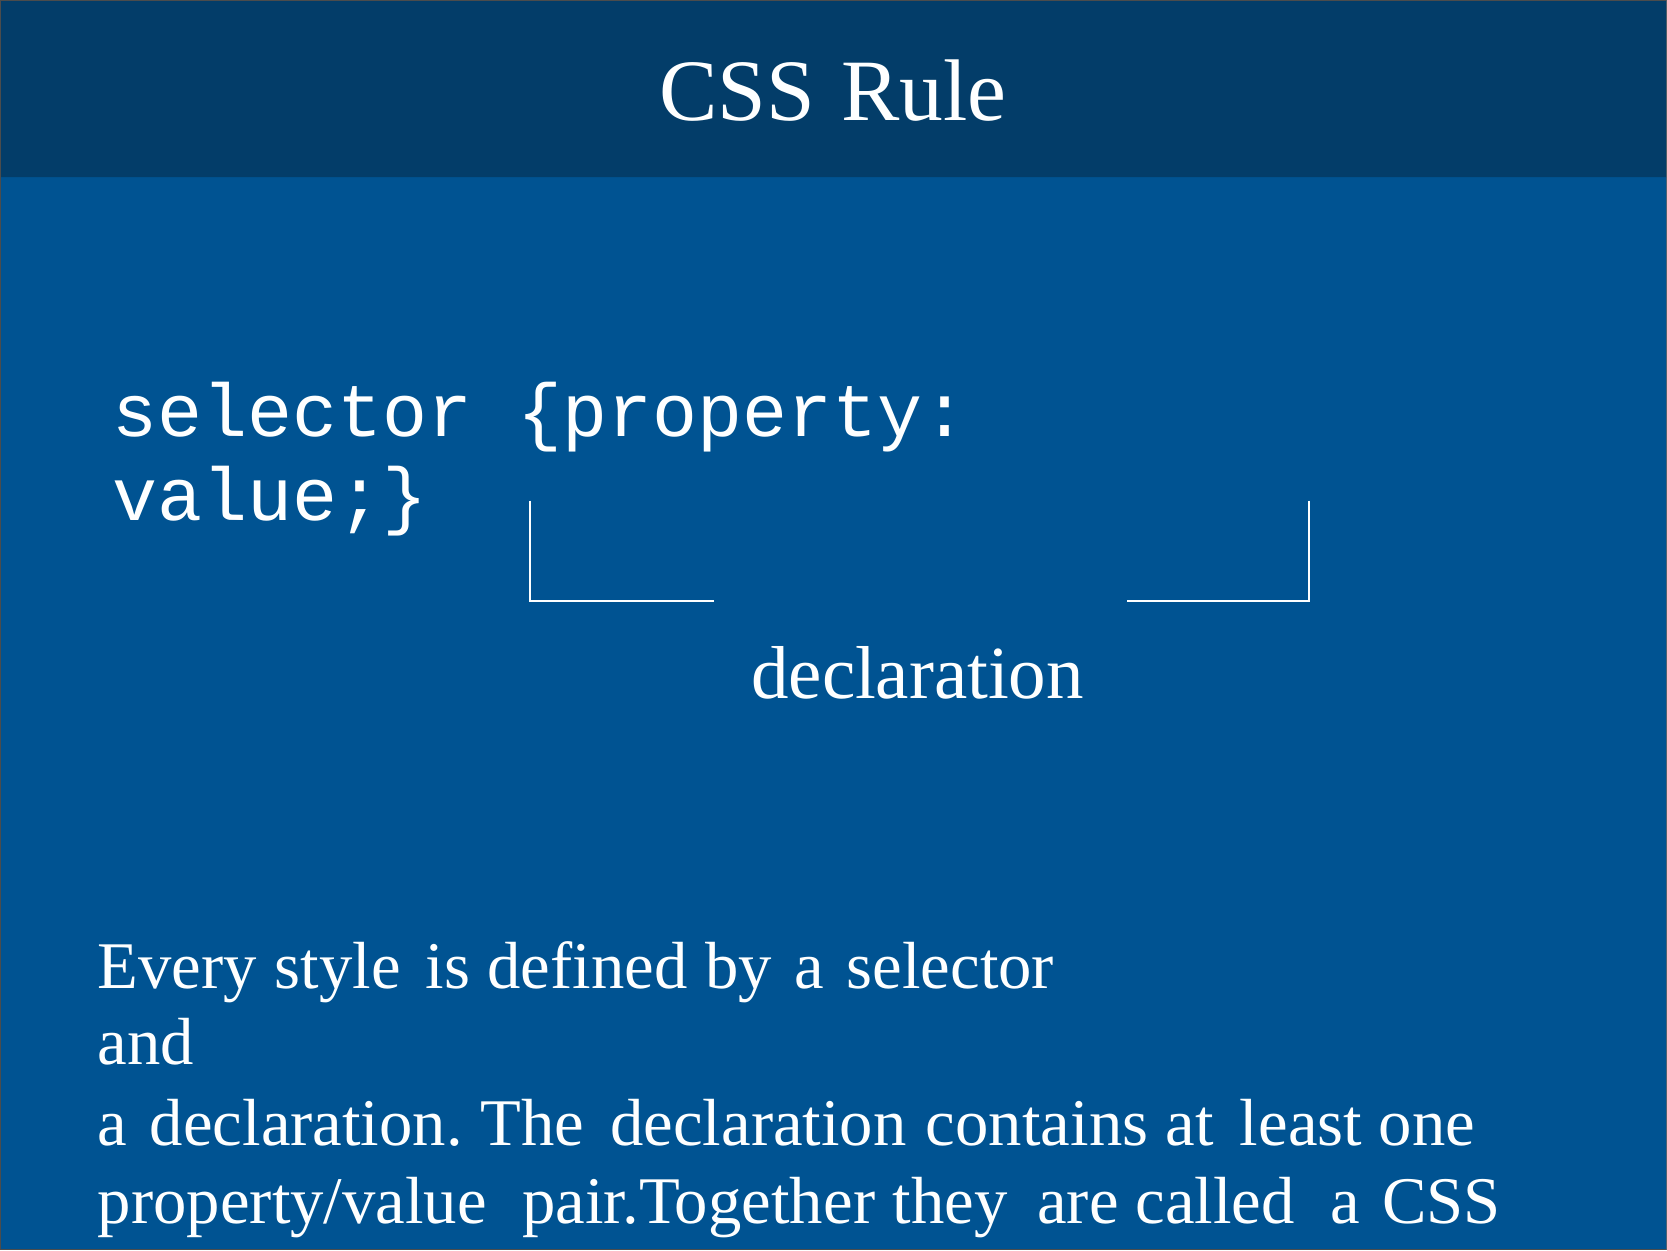

CSS Rule
selector {property: value;}
declaration
Every style is defined by a selector and
a declaration. The declaration contains at least one  property/value pair.Together they are called  a CSS Rule.